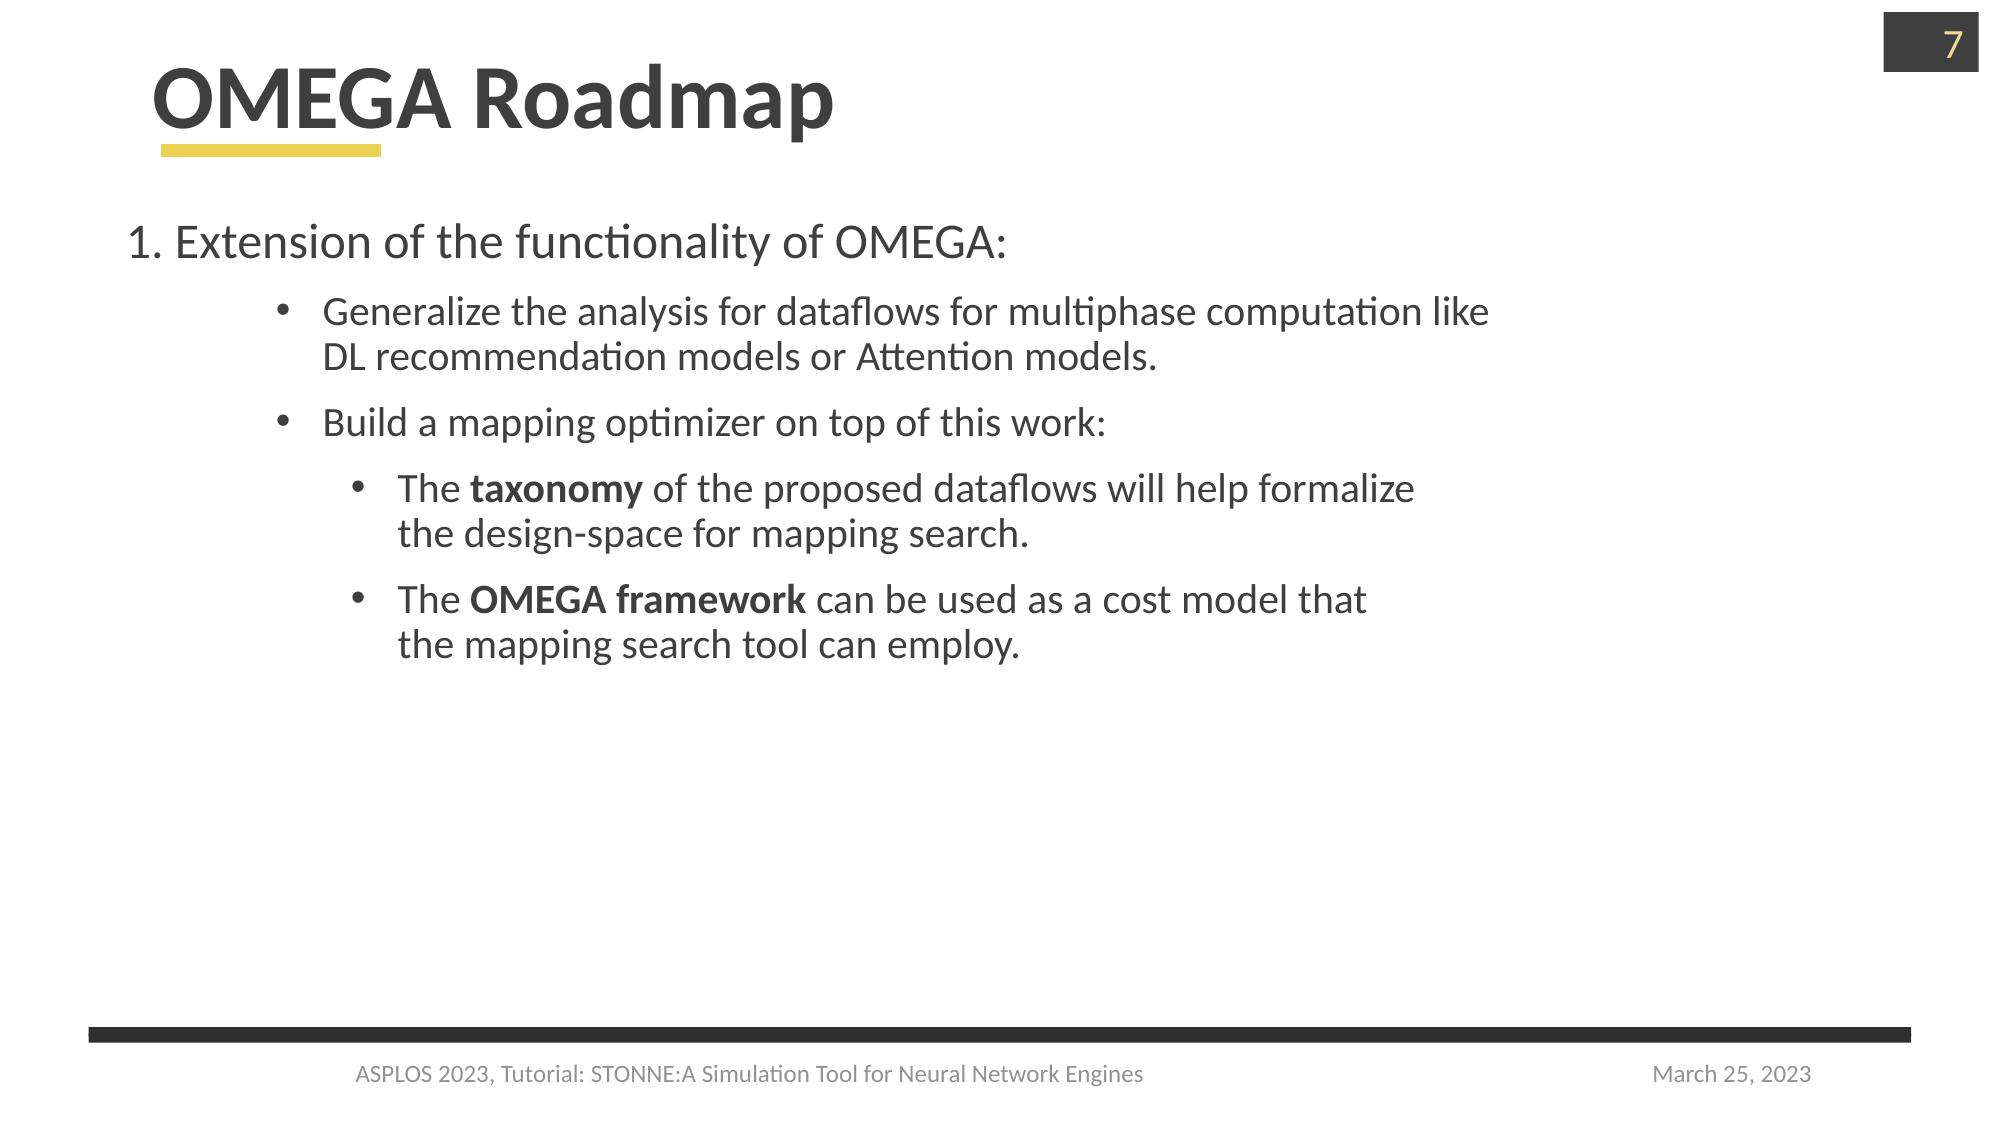

7
# OMEGA Roadmap
1. Extension of the functionality of OMEGA:
Generalize the analysis for dataflows for multiphase computation like DL recommendation models or Attention models.
Build a mapping optimizer on top of this work:
The taxonomy of the proposed dataflows will help formalize the design-space for mapping search.
The OMEGA framework can be used as a cost model that the mapping search tool can employ.

ASPLOS 2023, Tutorial: STONNE:A Simulation Tool for Neural Network Engines
March 25, 2023